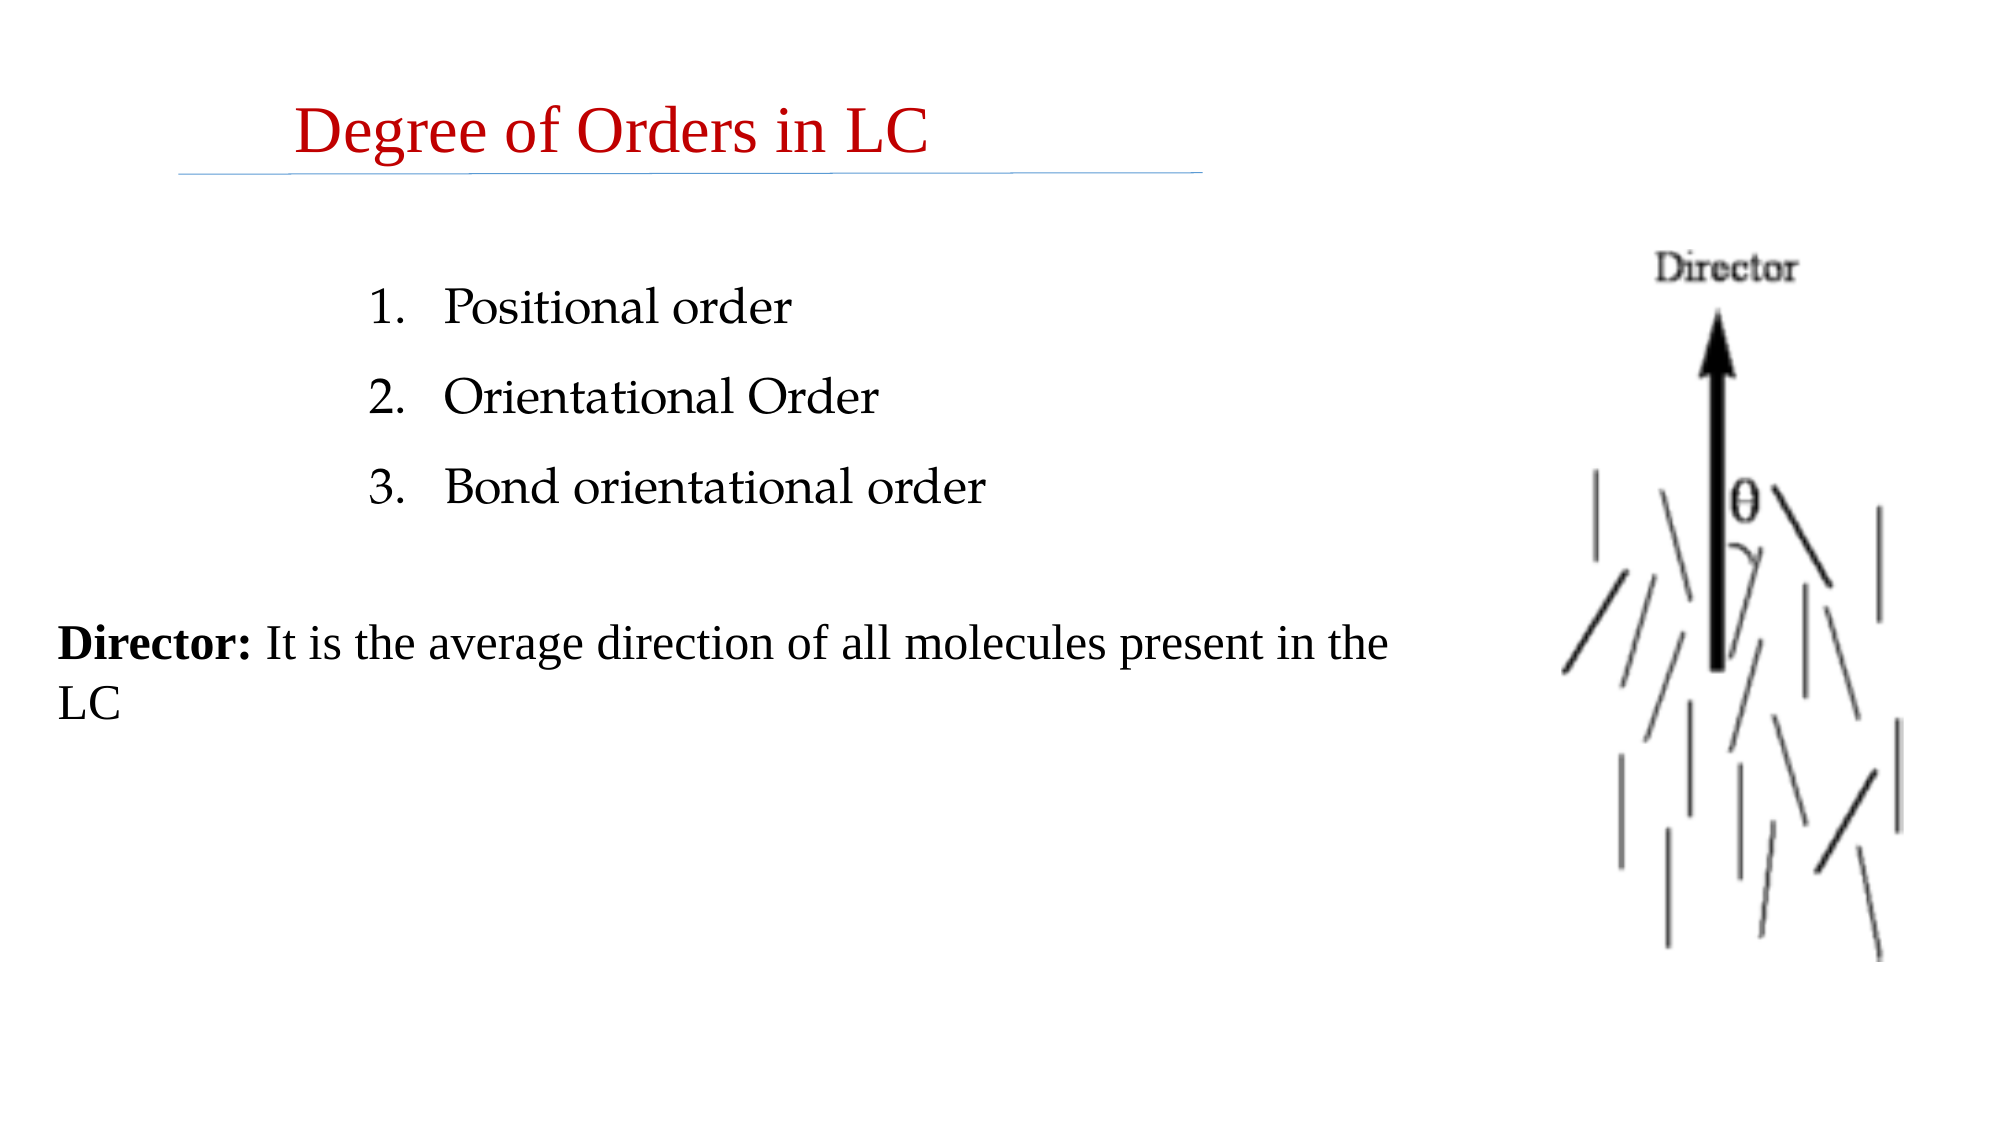

# Degree of Orders in LC

Positional order
Orientational Order
Bond orientational order

Director: It is the average direction of all molecules present in the LC